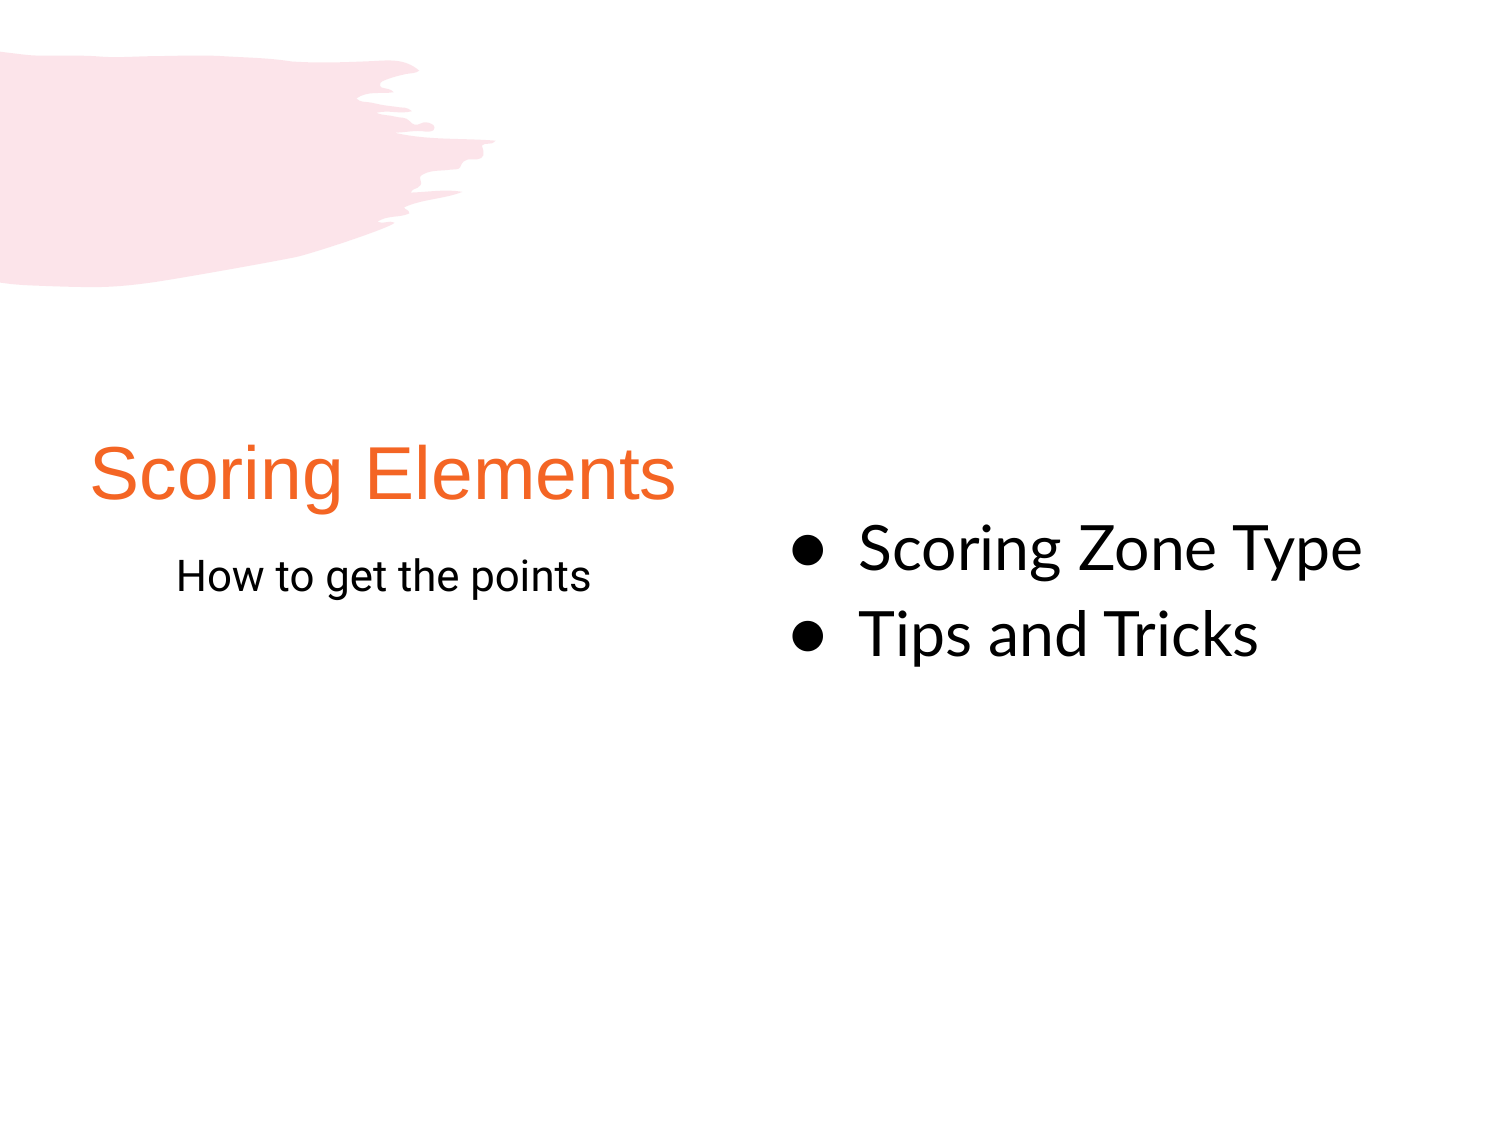

Scoring Zone Type
Tips and Tricks
Scoring Elements
How to get the points